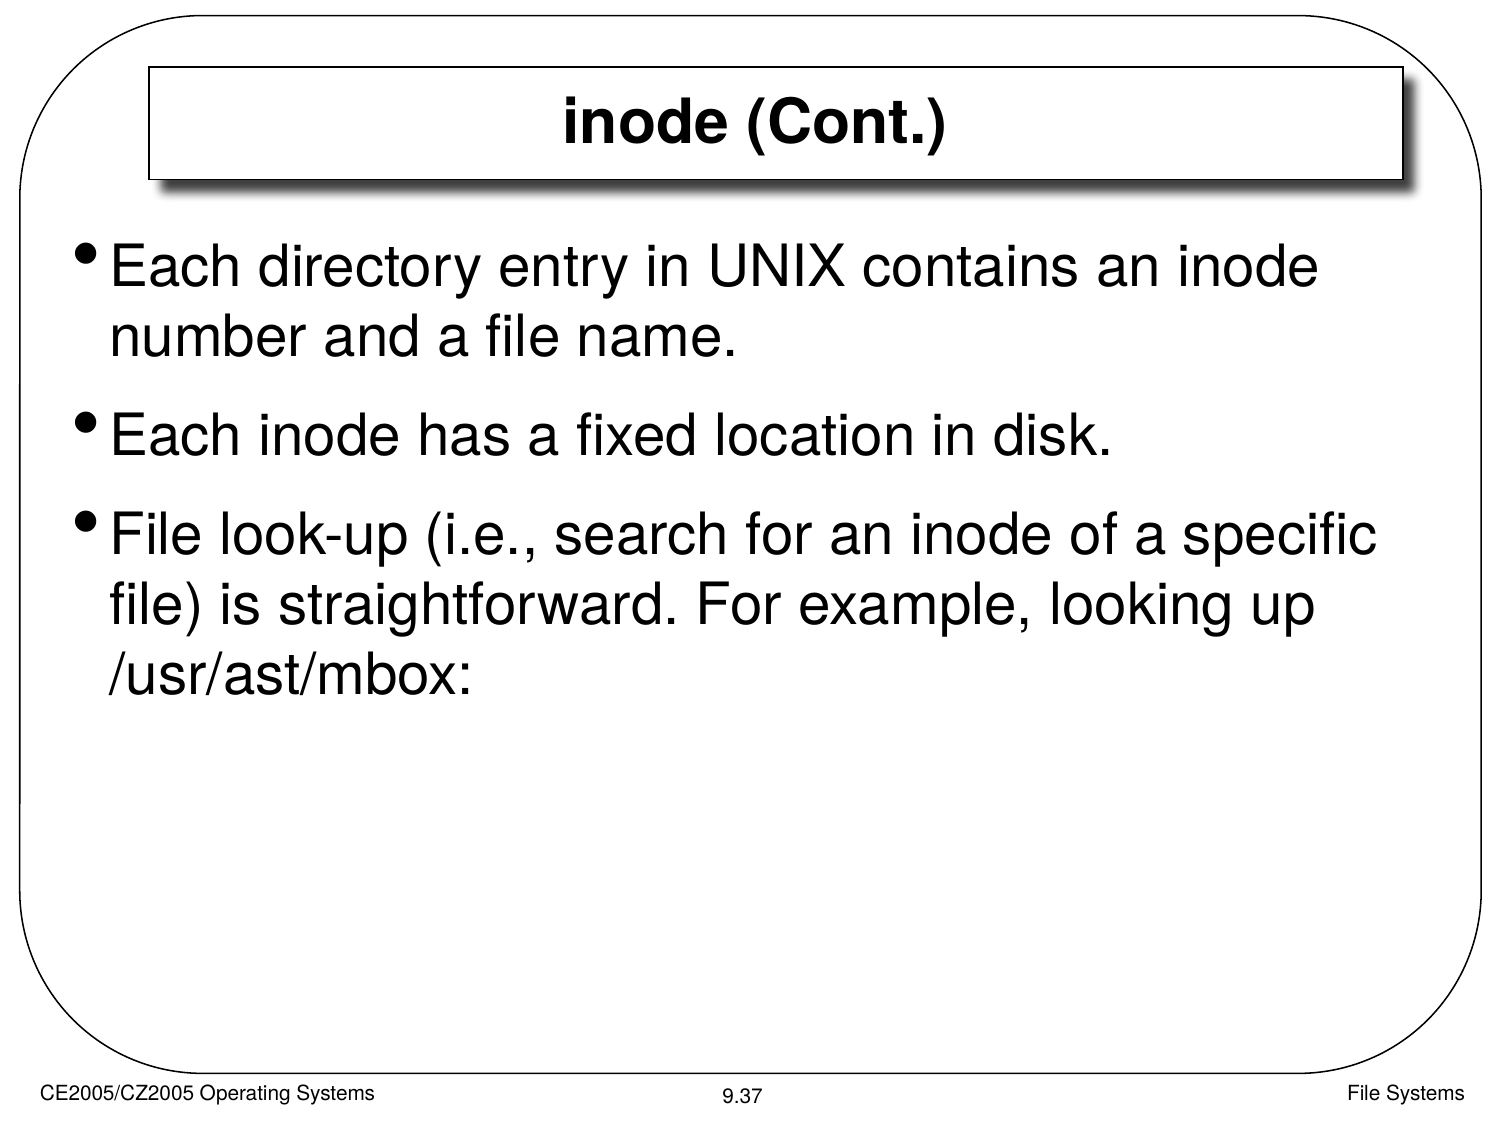

# inode (Cont.)
Each directory entry in UNIX contains an inode number and a file name.
Each inode has a fixed location in disk.
File look-up (i.e., search for an inode of a specific file) is straightforward. For example, looking up /usr/ast/mbox: